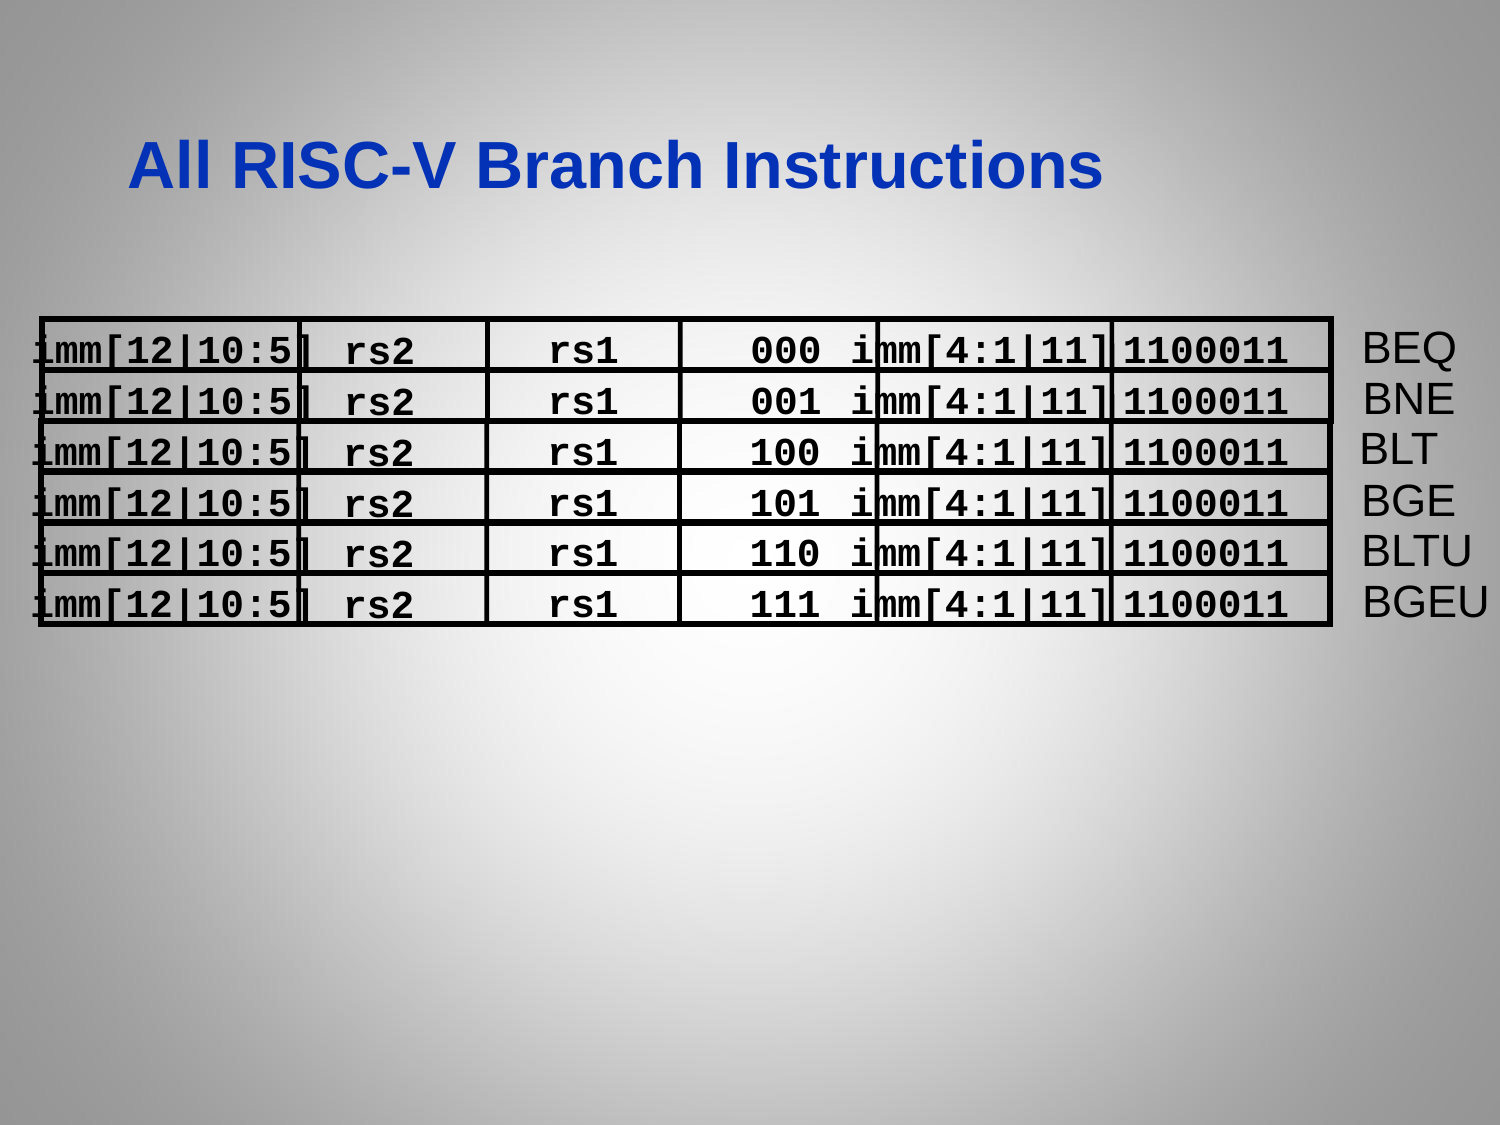

# All RISC-V Branch Instructions
BEQ
imm[12|10:5]
rs1
000
imm[4:1|11]
1100011
rs2

BNE
imm[12|10:5]
rs1
001
imm[4:1|11]
1100011
rs2

BLT
imm[12|10:5]
rs1
100
imm[4:1|11]
1100011
rs2

BGE
imm[12|10:5]
rs1
101
imm[4:1|11]
1100011
rs2

BLTU
imm[12|10:5]
rs1
110
imm[4:1|11]
1100011
rs2

BGEU
imm[12|10:5]
rs1
111
imm[4:1|11]
1100011
rs2